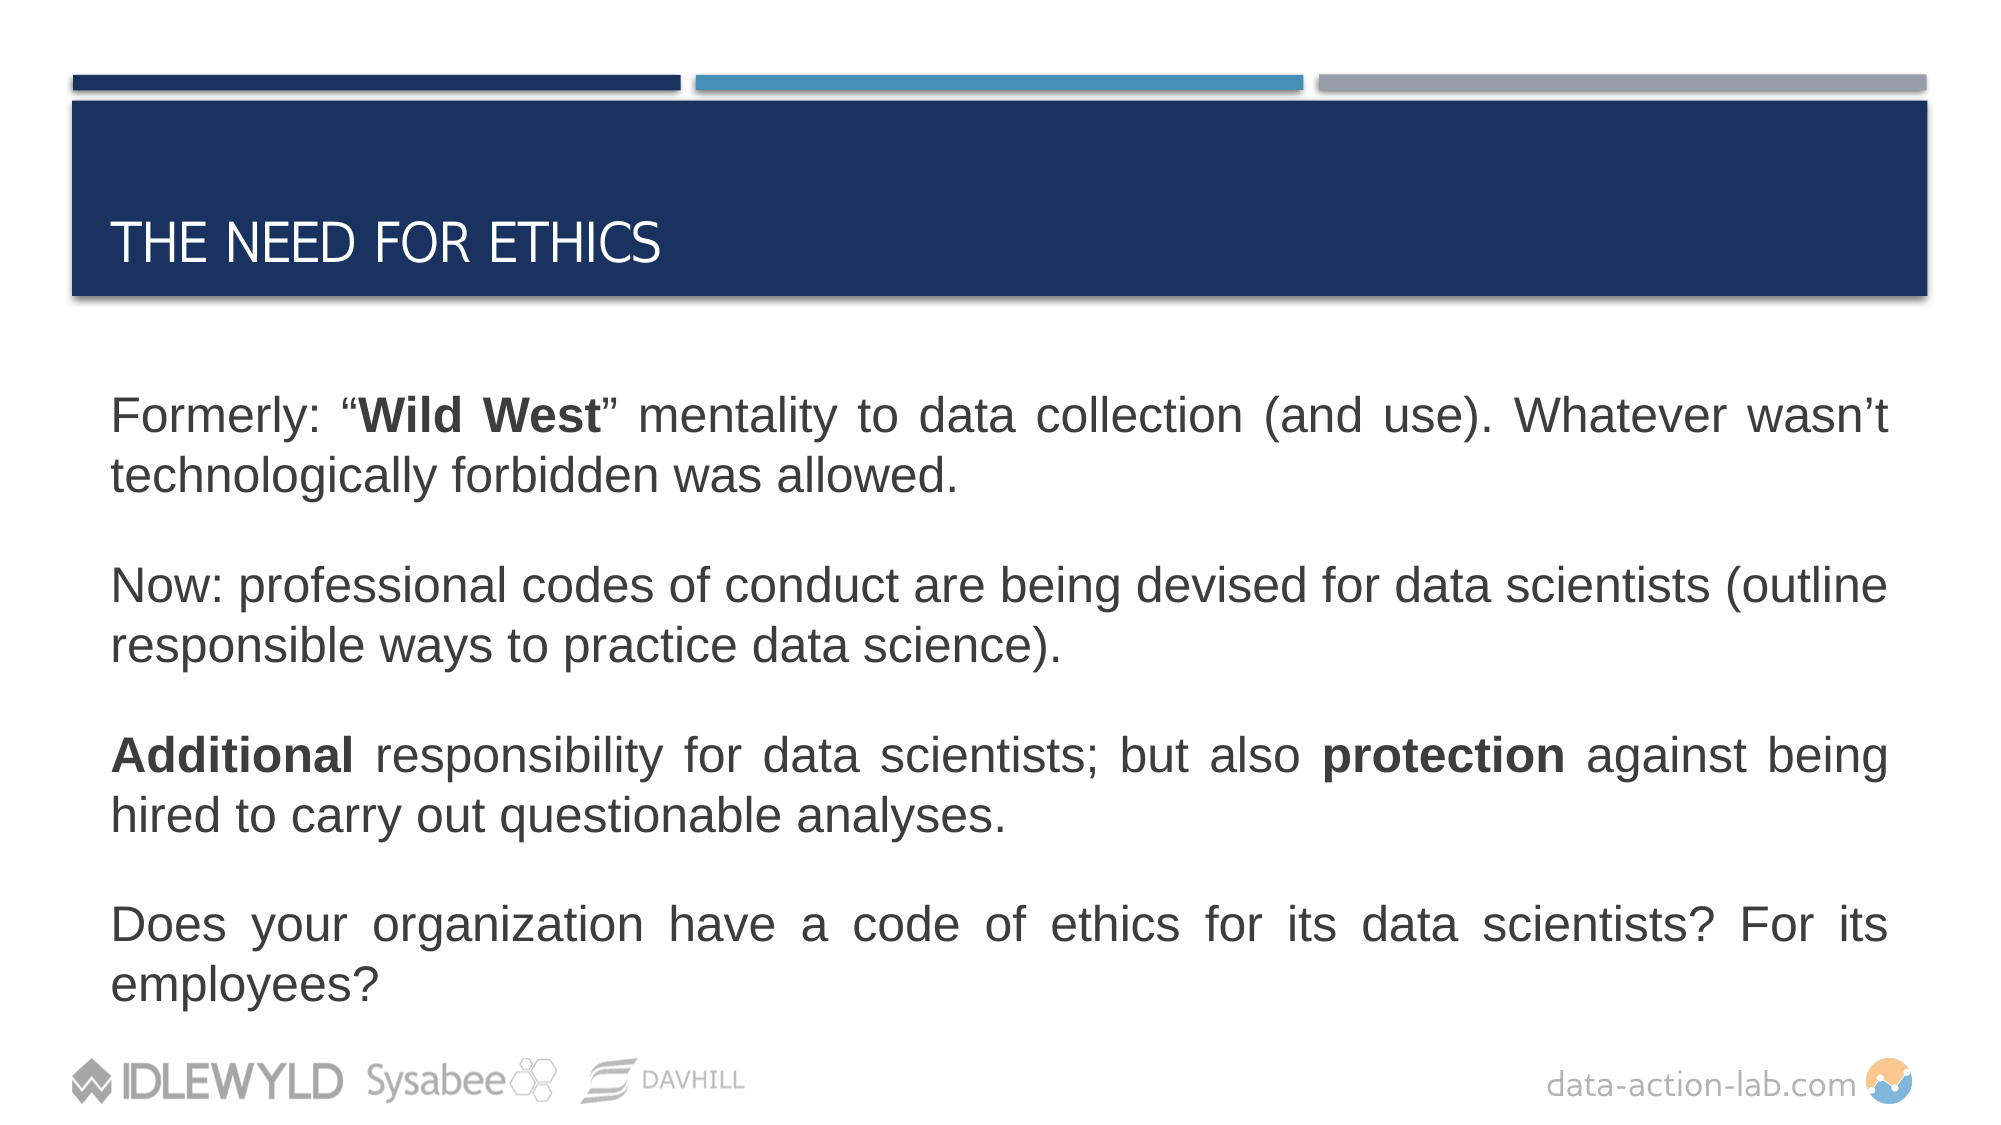

# The Need for Ethics
Formerly: “Wild West” mentality to data collection (and use). Whatever wasn’t technologically forbidden was allowed.

Now: professional codes of conduct are being devised for data scientists (outline responsible ways to practice data science).

Additional responsibility for data scientists; but also protection against being hired to carry out questionable analyses.

Does your organization have a code of ethics for its data scientists? For its employees?